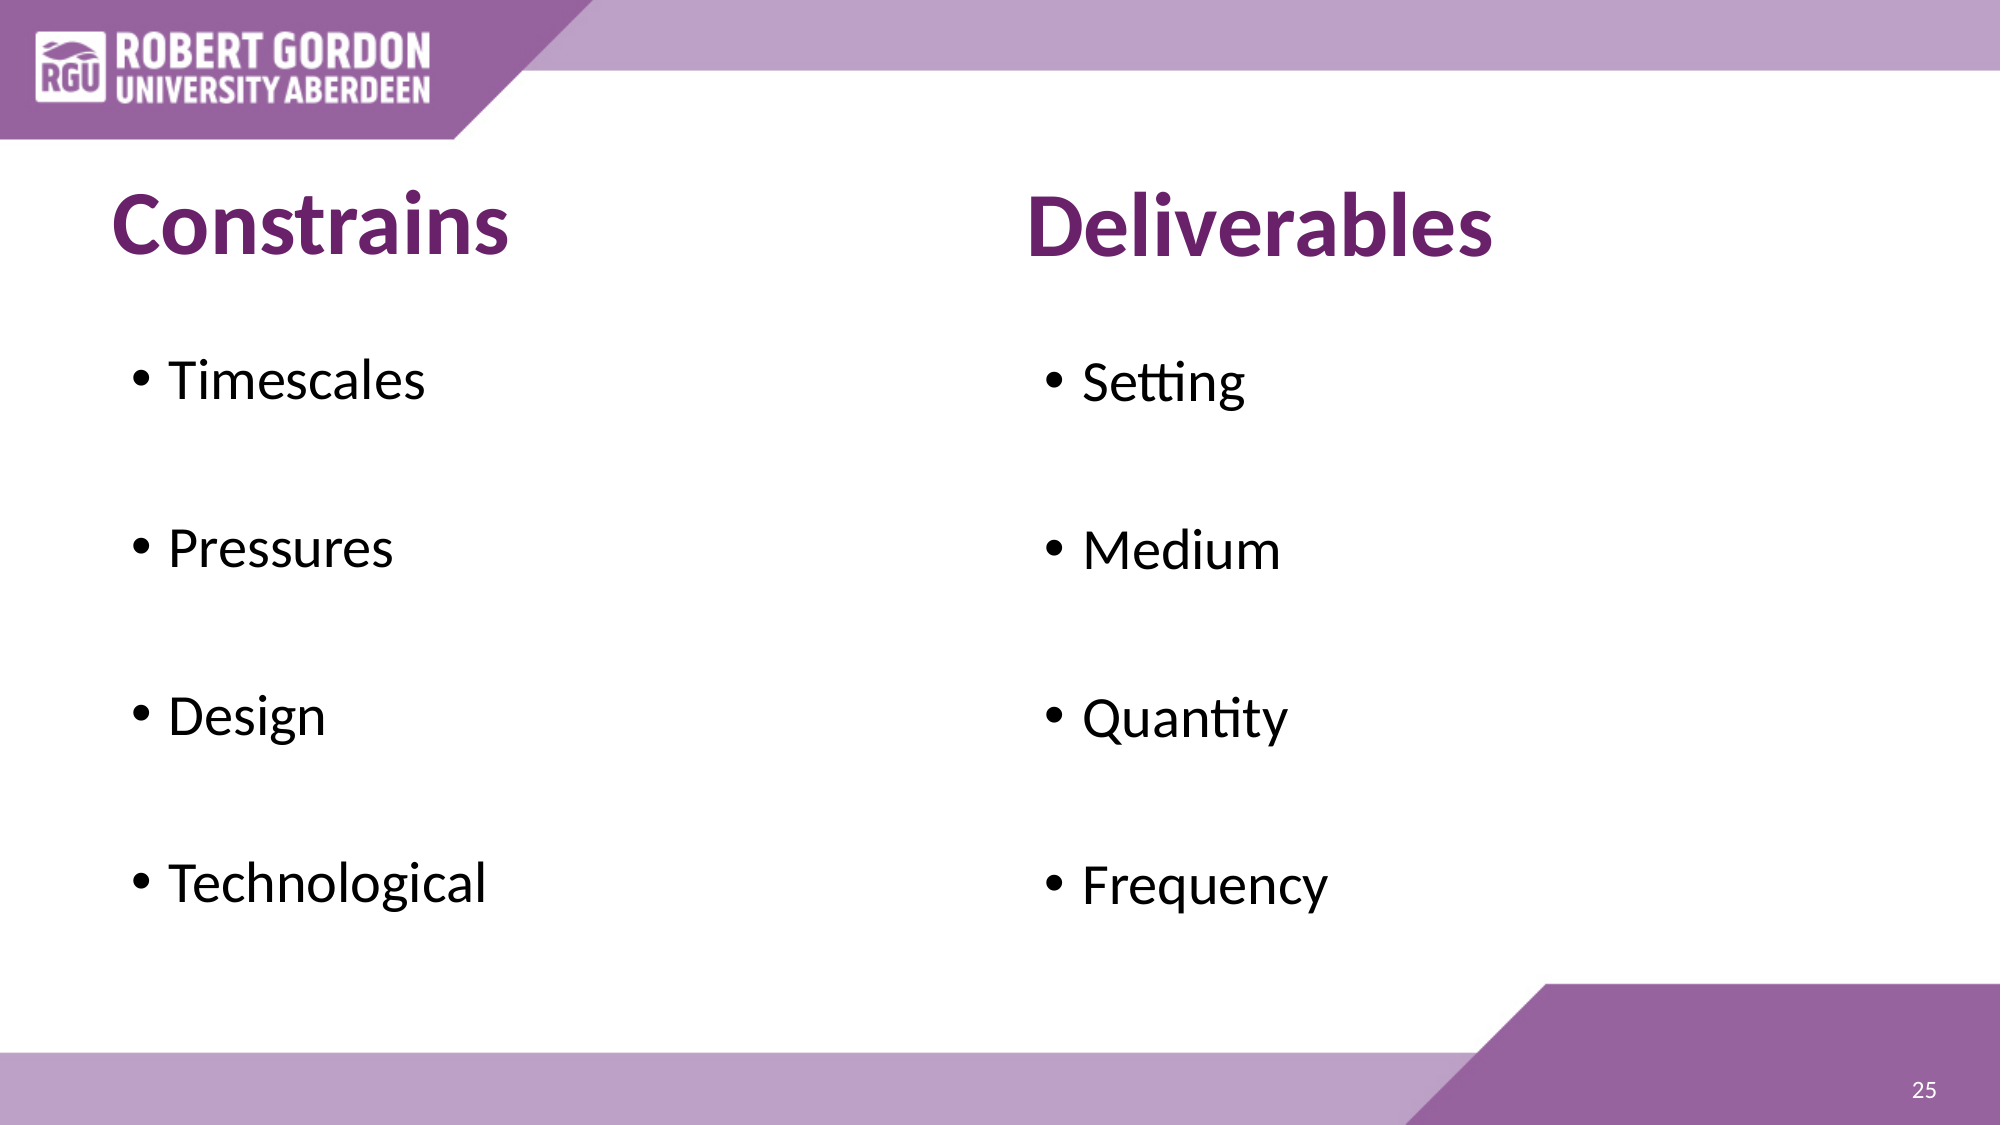

# Constrains
Deliverables
Timescales

Pressures

Design

Technological
Setting

Medium

Quantity

Frequency
25